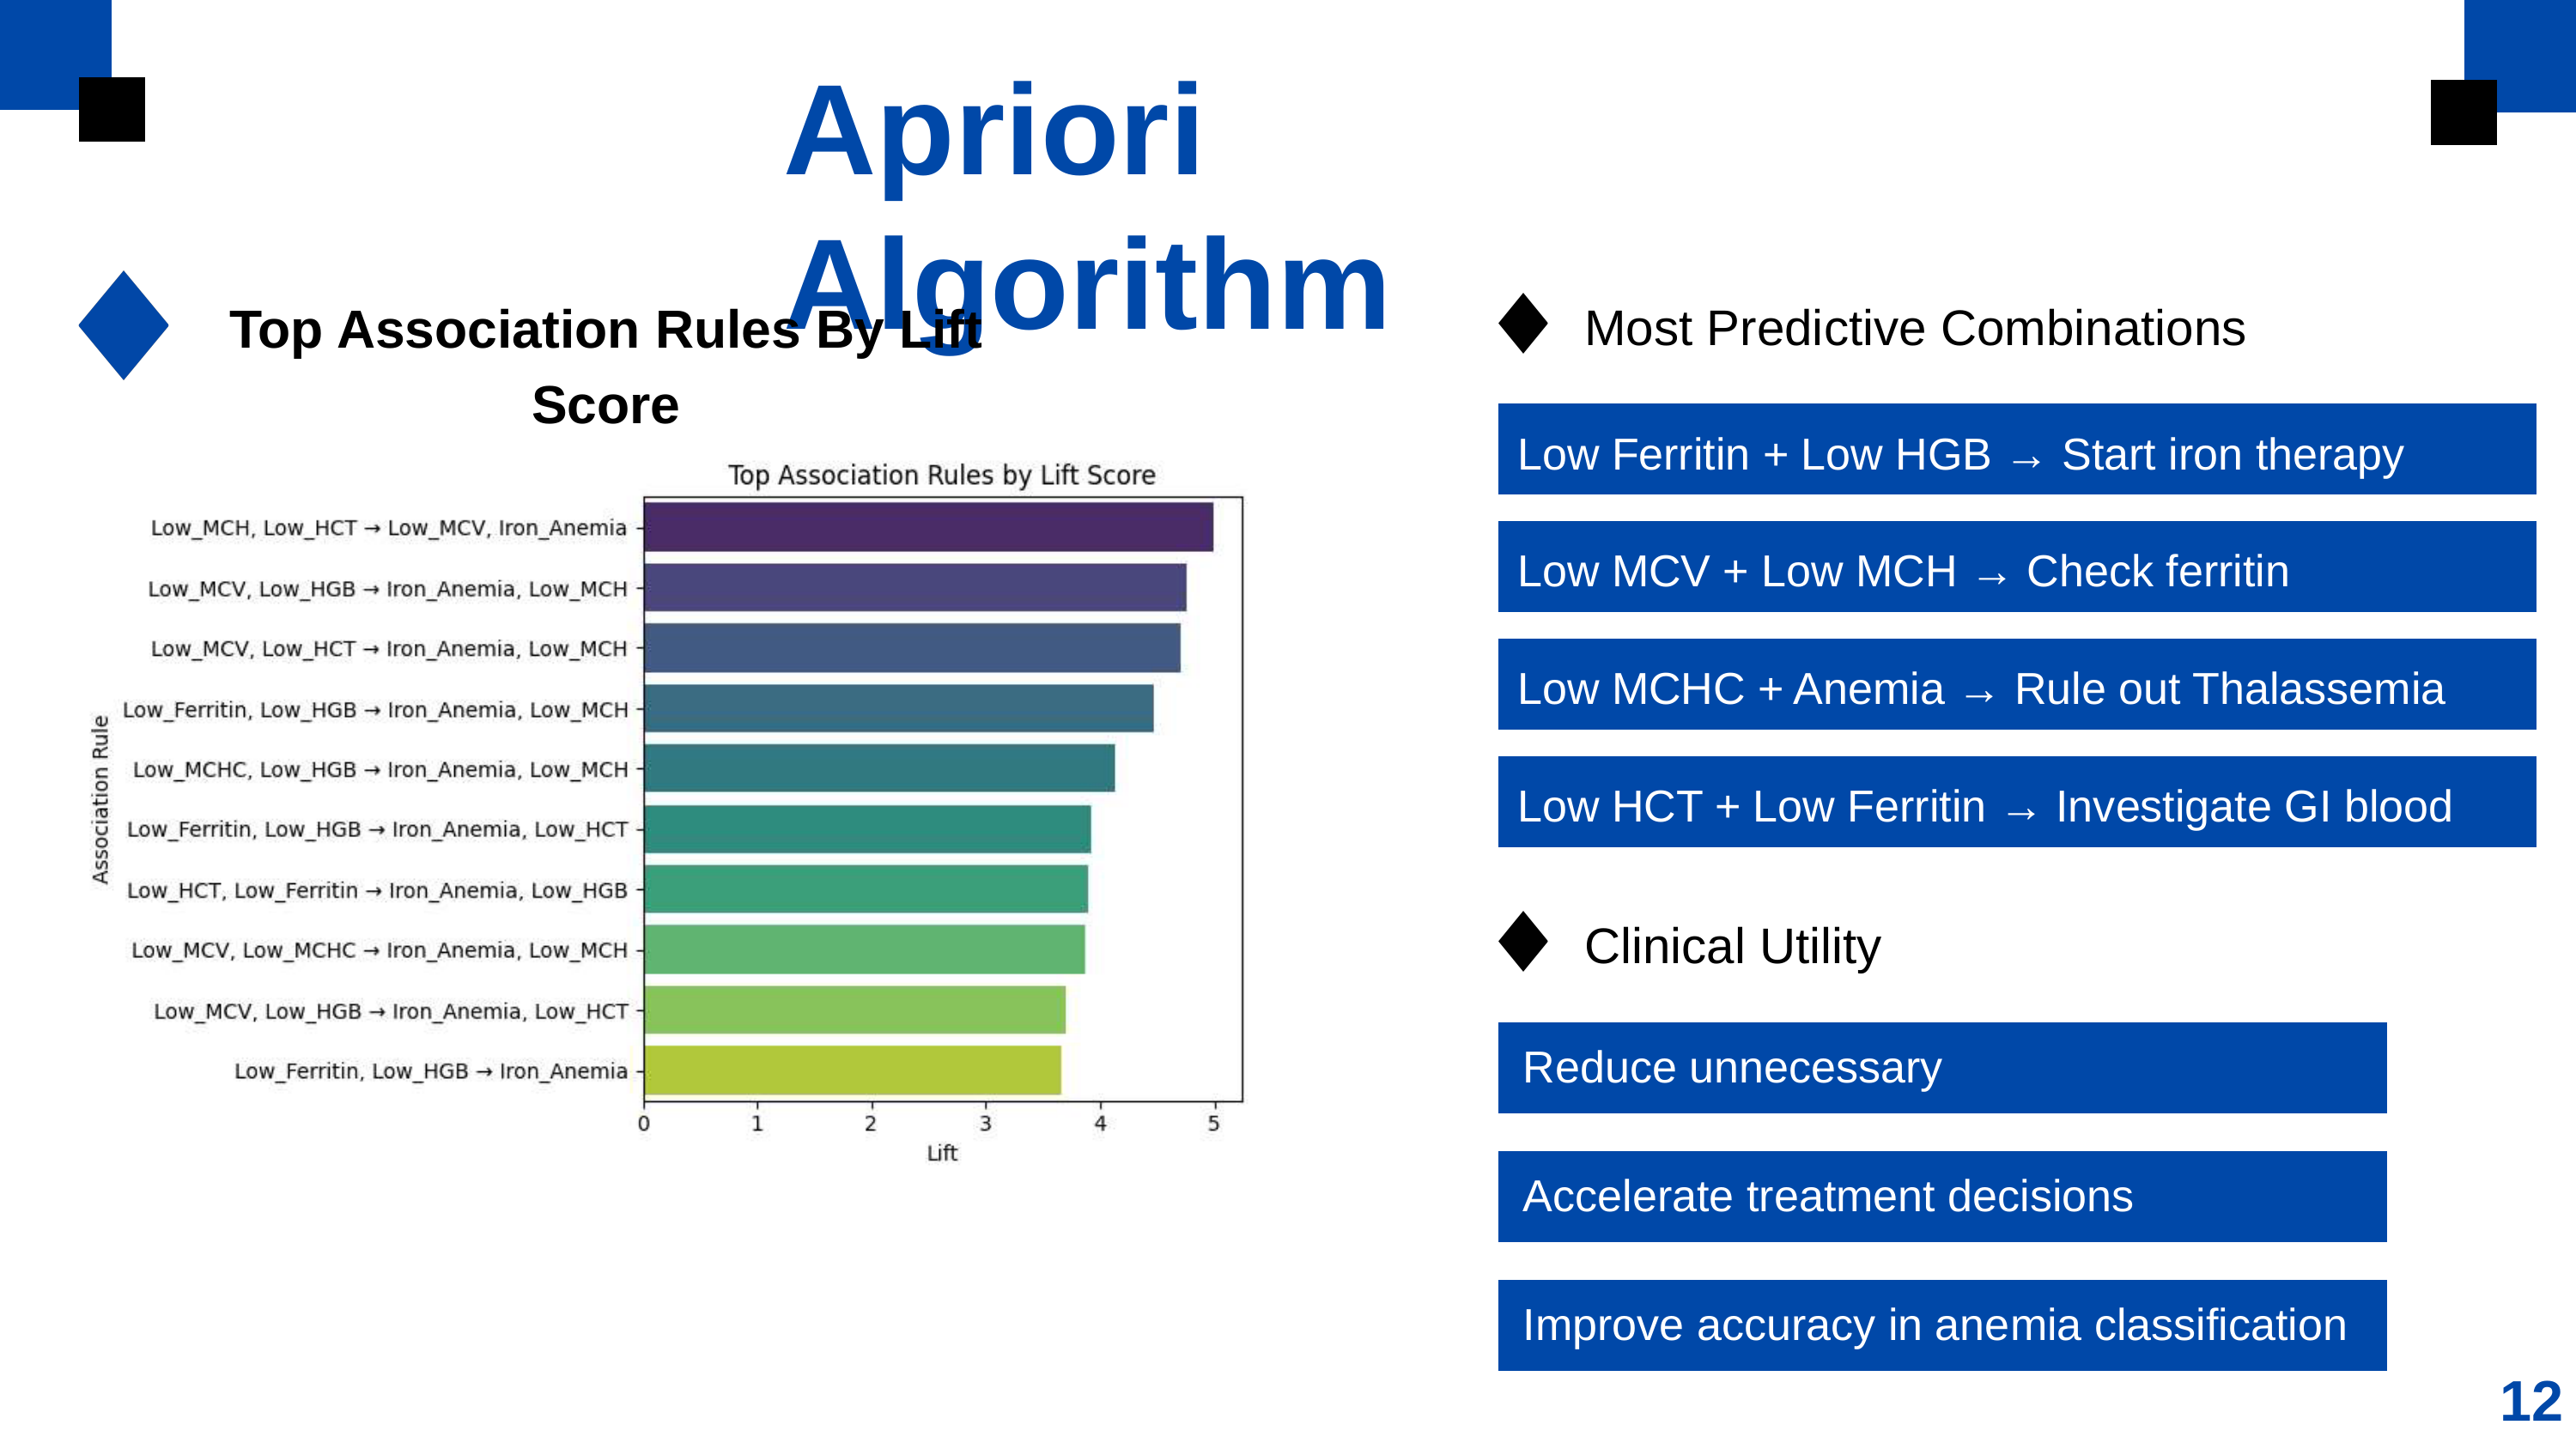

Apriori Algorithm

Top Association Rules By Lift Score
Most Predictive Combinations

Low Ferritin + Low HGB → Start iron therapy

Low MCV + Low MCH → Check ferritin

Low MCHC + Anemia → Rule out Thalassemia

Low HCT + Low Ferritin → Investigate GI blood loss
Clinical Utility

Reduce unnecessary tests

Accelerate treatment decisions

Improve accuracy in anemia classification
12